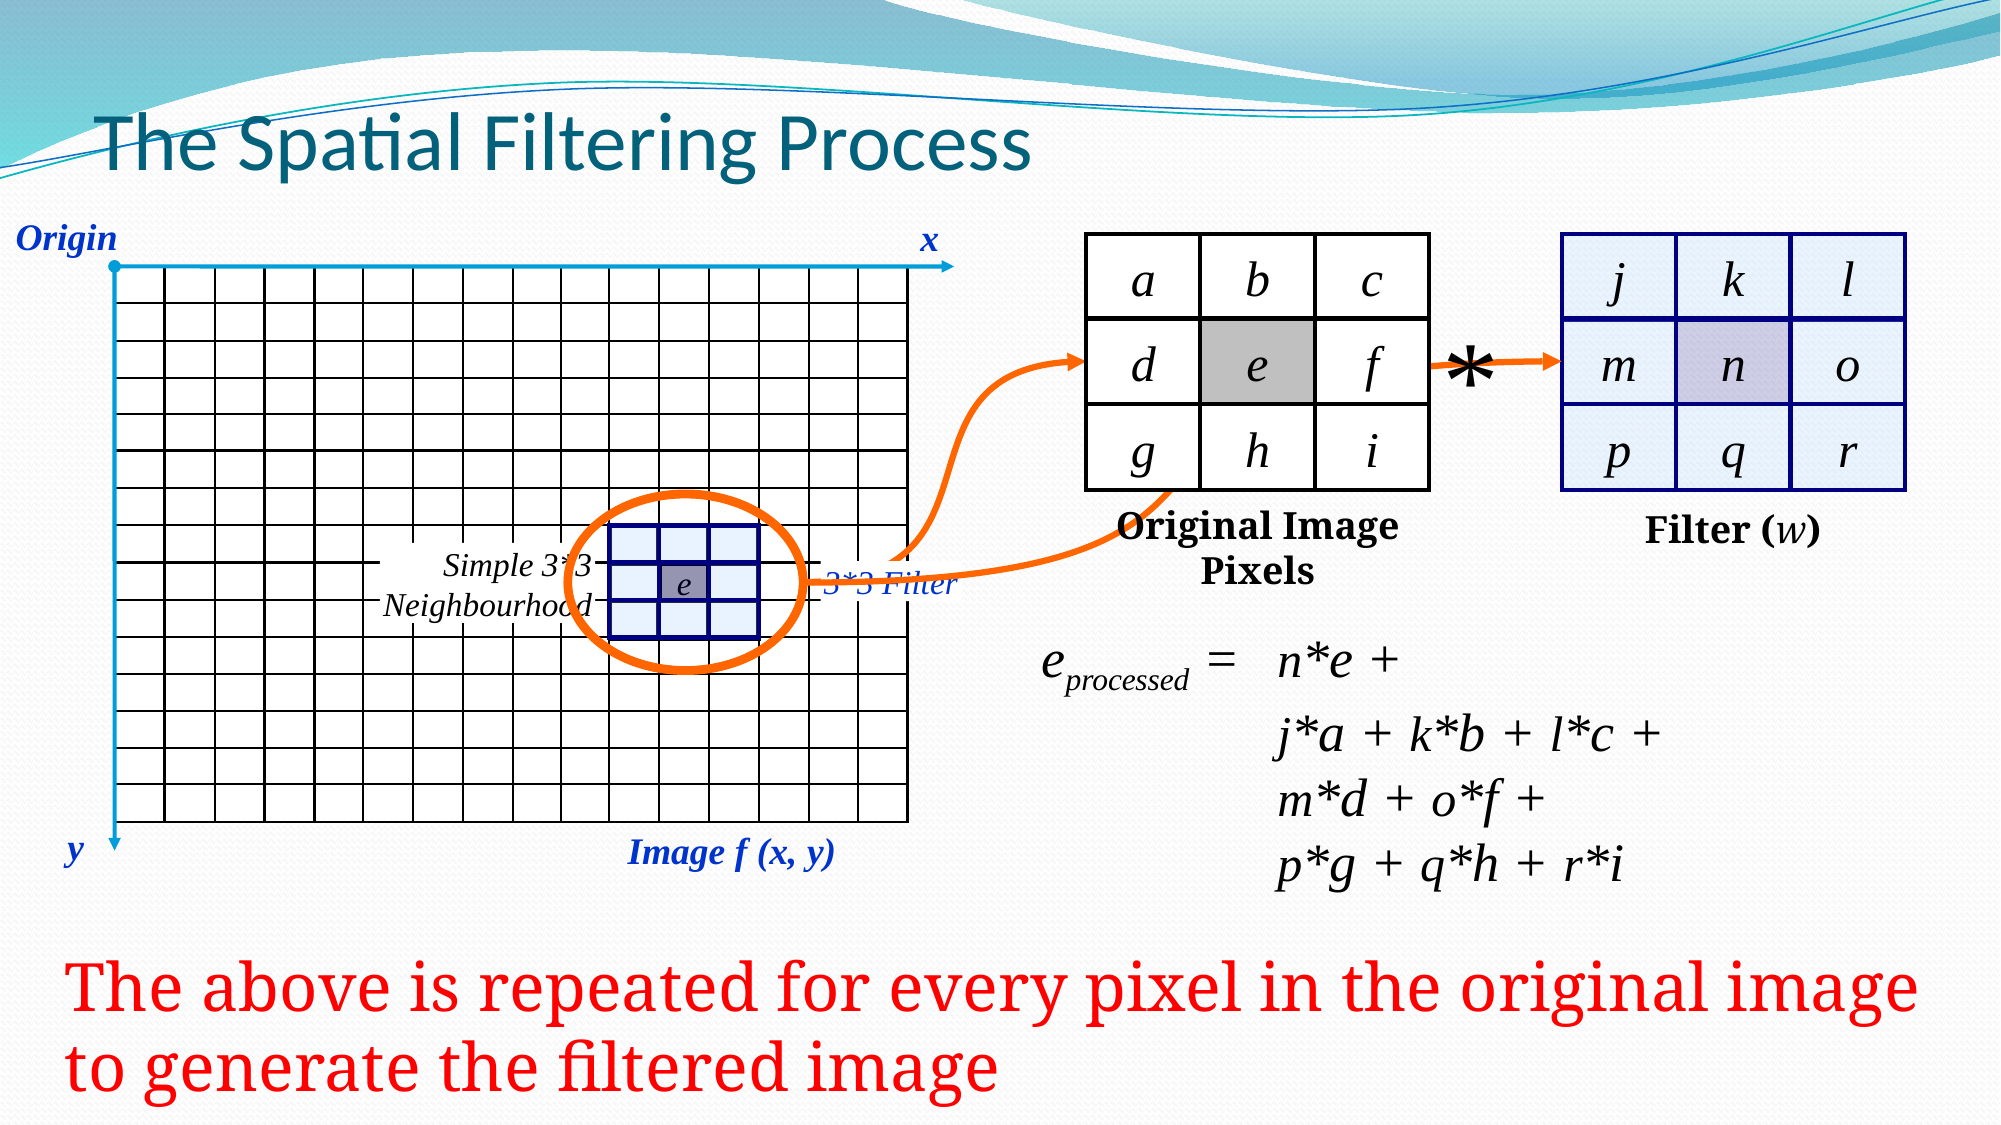

# The Spatial Filtering Process
Origin
x
a
b
c
d
e
f
g
h
i
j
k
l
m
n
o
p
q
r

*

Original Image Pixels
Filter (w)

Simple 3*3
Neighbourhood

3*3 Filter
e
eprocessed = 	n*e +
	j*a + k*b + l*c +
	m*d + o*f +
	p*g + q*h + r*i
y
Image f (x, y)
The above is repeated for every pixel in the original image to generate the filtered image